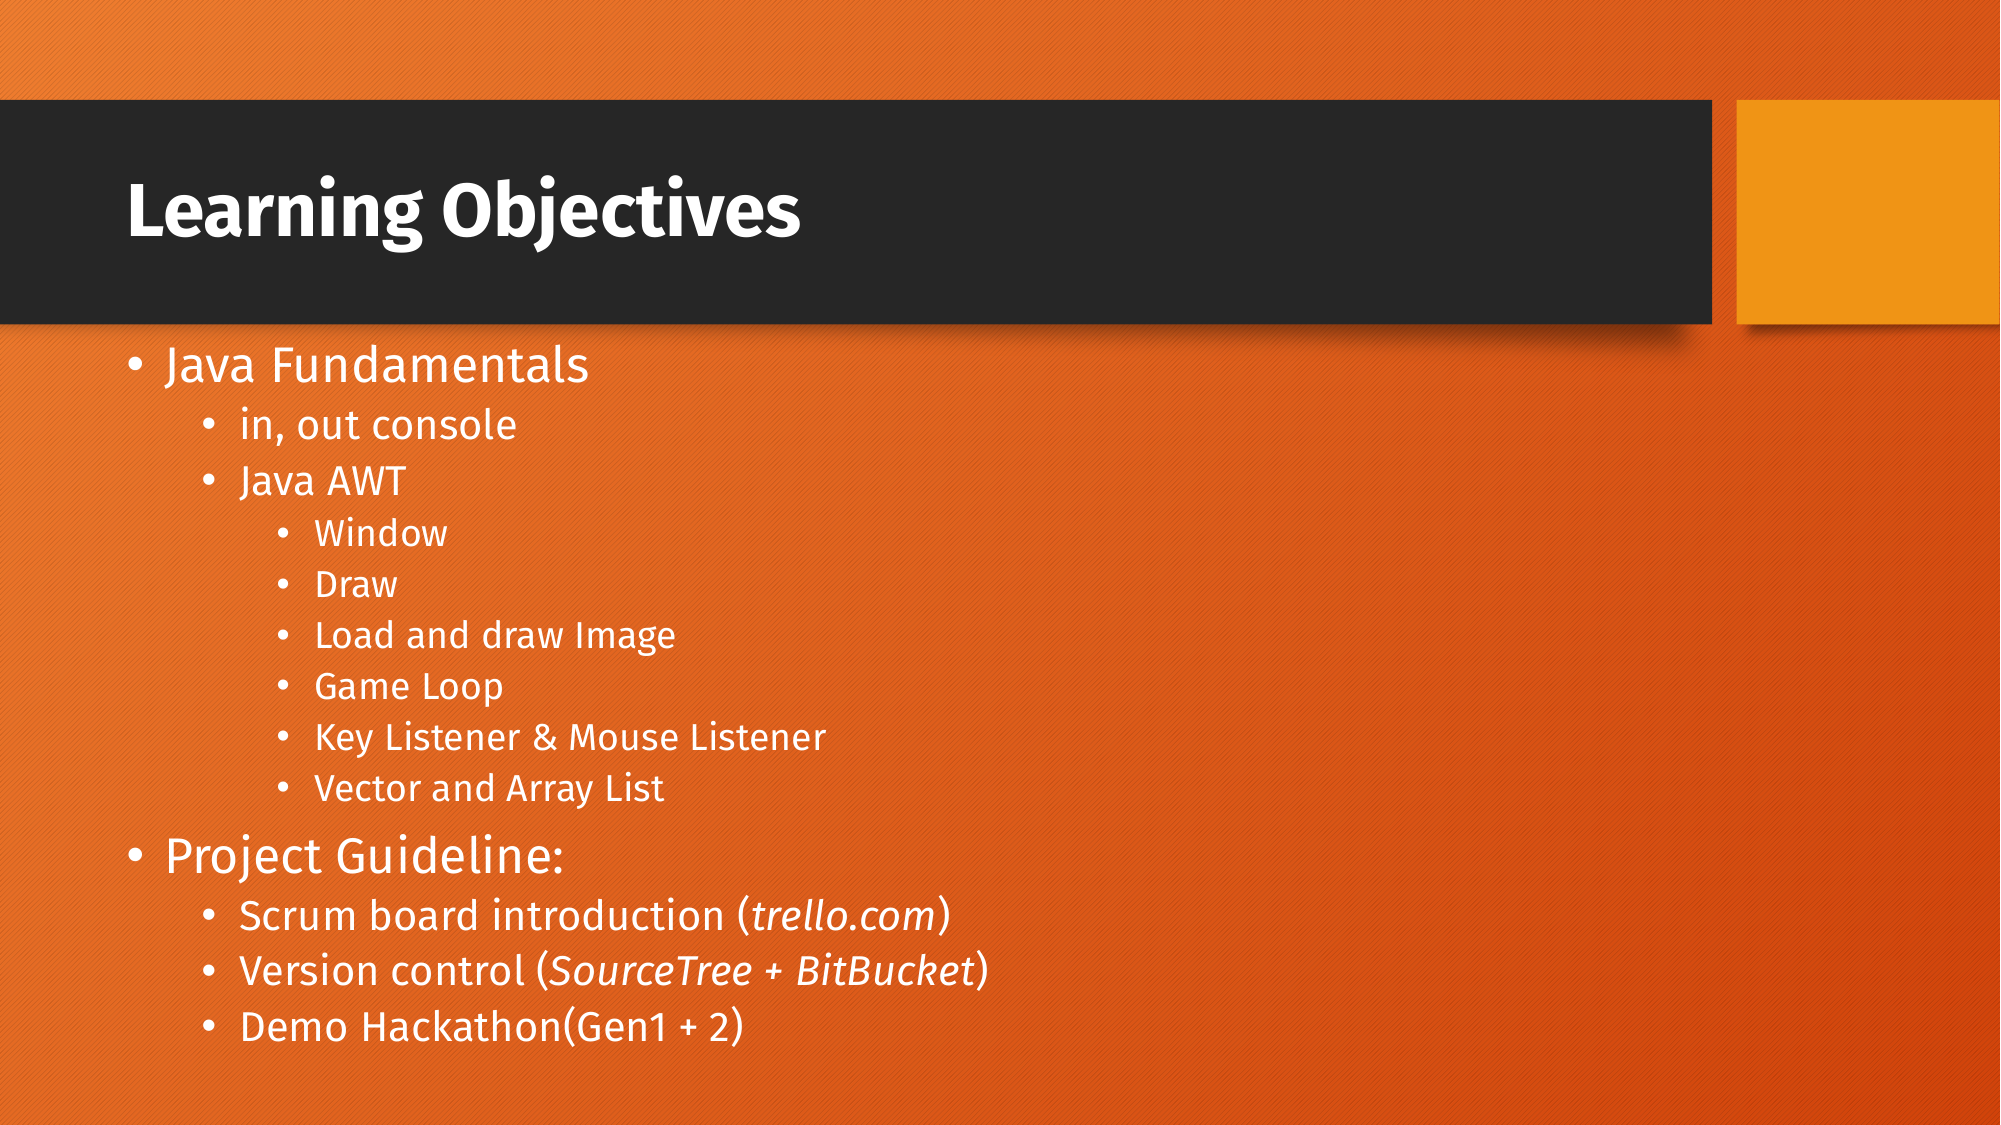

# Learning Objectives
Java Fundamentals
in, out console
Java AWT
Window
Draw
Load and draw Image
Game Loop
Key Listener & Mouse Listener
Vector and Array List
Project Guideline:
Scrum board introduction (trello.com)
Version control (SourceTree + BitBucket)
Demo Hackathon(Gen1 + 2)